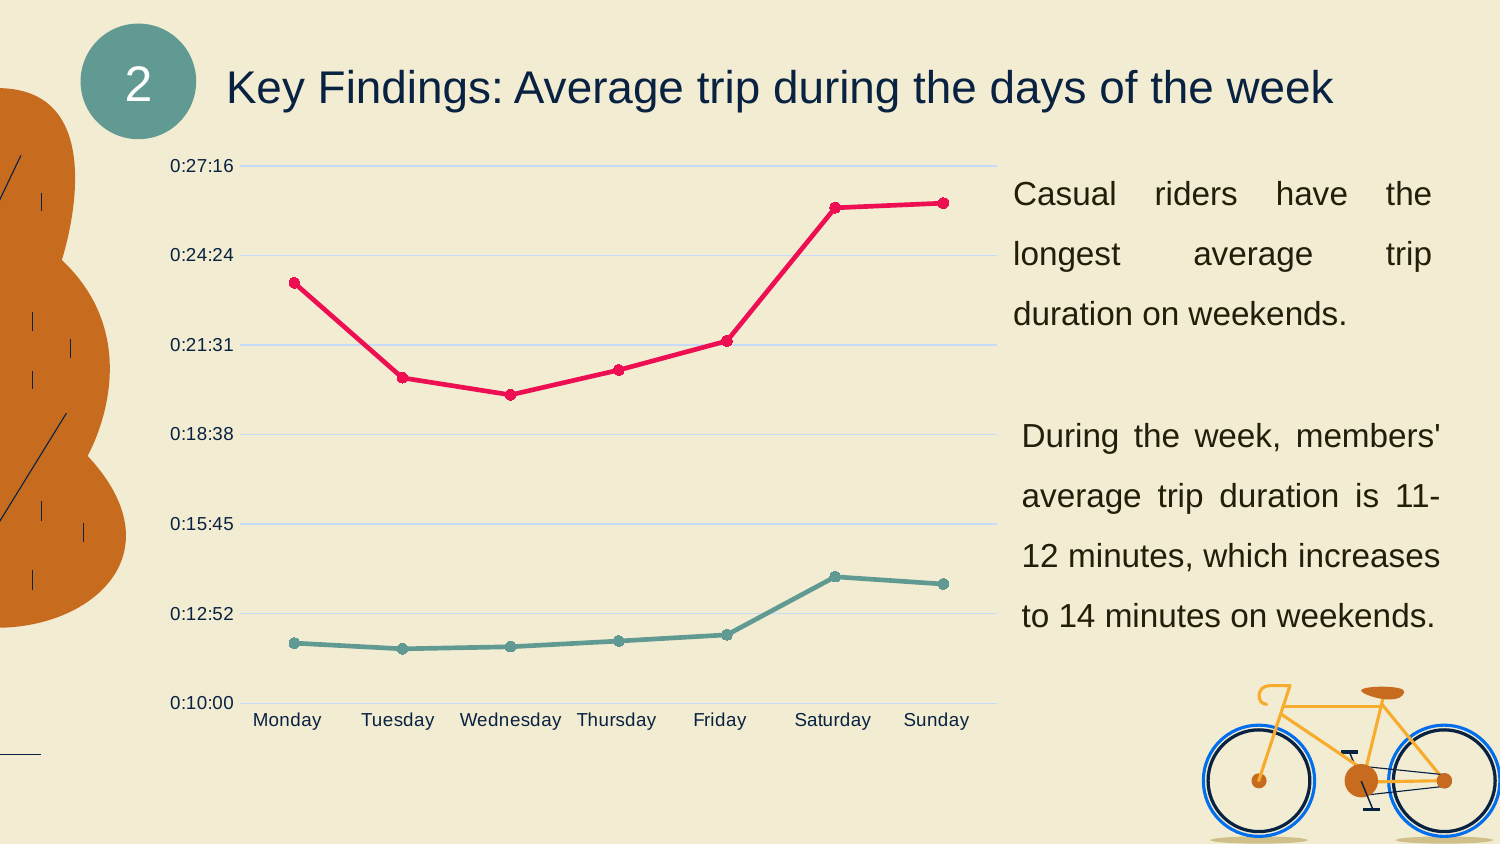

2

# Key Findings: Average trip during the days of the week
Casual riders have the longest average trip duration on weekends.

### Chart

| Category | total_trip |  |
|---|---|---|
| Monday    | 0.008287037037037037 | 0.01633101851851852 |
| Tuesday   | 0.008159722222222223 | 0.014212962962962962 |
| Wednesday | 0.008206018518518519 | 0.01383101851851852 |
| Thursday  | 0.008333333333333333 | 0.014386574074074072 |
| Friday    | 0.008472222222222221 | 0.01503472222222222 |
| Saturday  | 0.009768518518518518 | 0.01800925925925926 |
| Sunday    | 0.009606481481481481 | 0.018113425925925925 |
During the week, members' average trip duration is 11-12 minutes, which increases to 14 minutes on weekends.